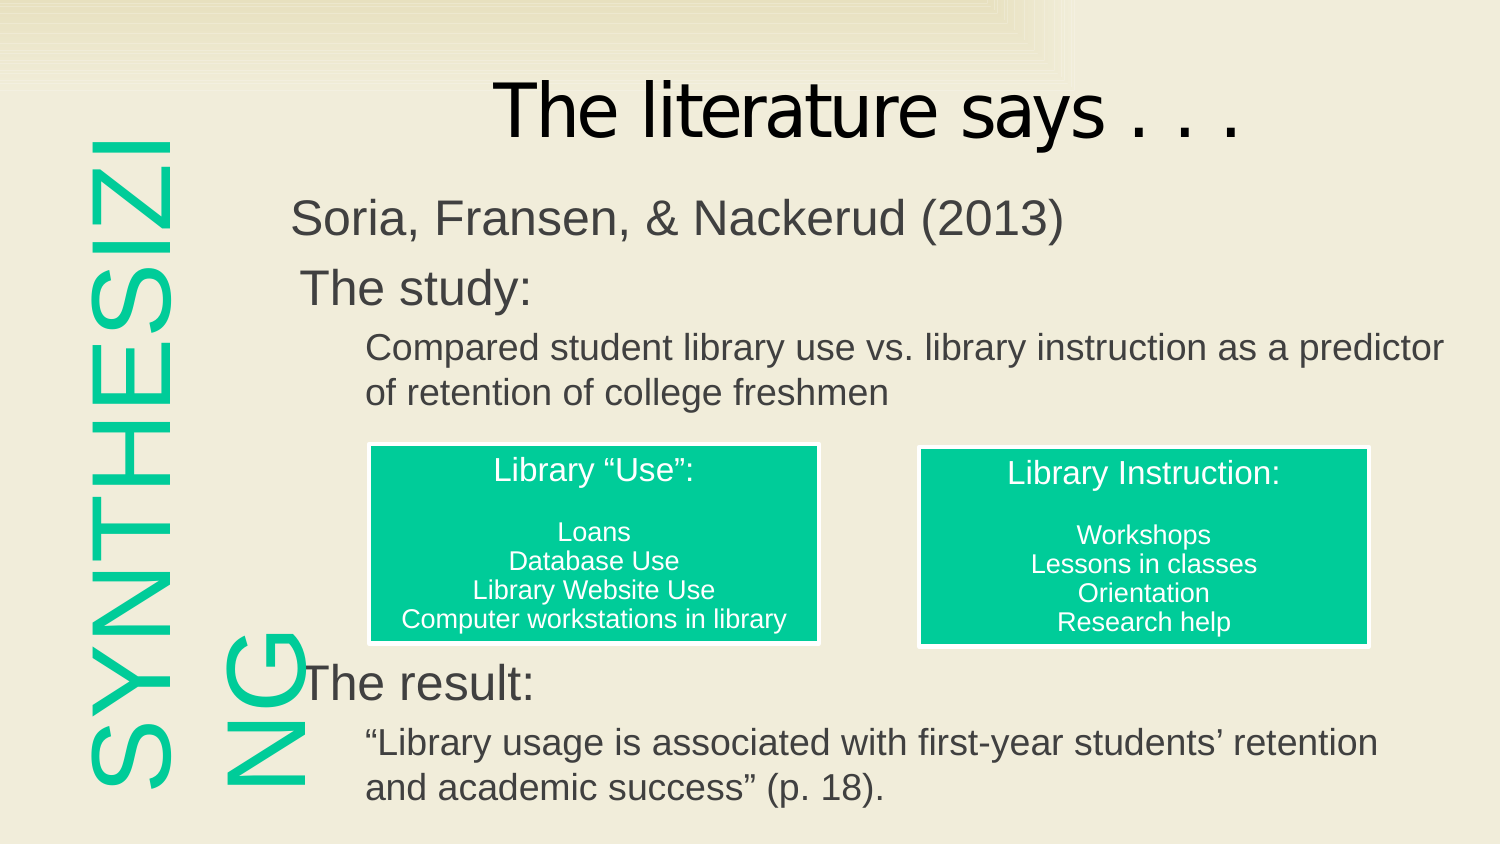

SYNTHESIZING
# The literature says . . .
Soria, Fransen, & Nackerud (2013)
The study:
Compared student library use vs. library instruction as a predictor of retention of college freshmen

 			          VS.

The result:
“Library usage is associated with first-year students’ retention and academic success” (p. 18).
Library “Use”:

Loans
Database Use
Library Website Use
Computer workstations in library
Library Instruction:

Workshops
Lessons in classes
Orientation
Research help